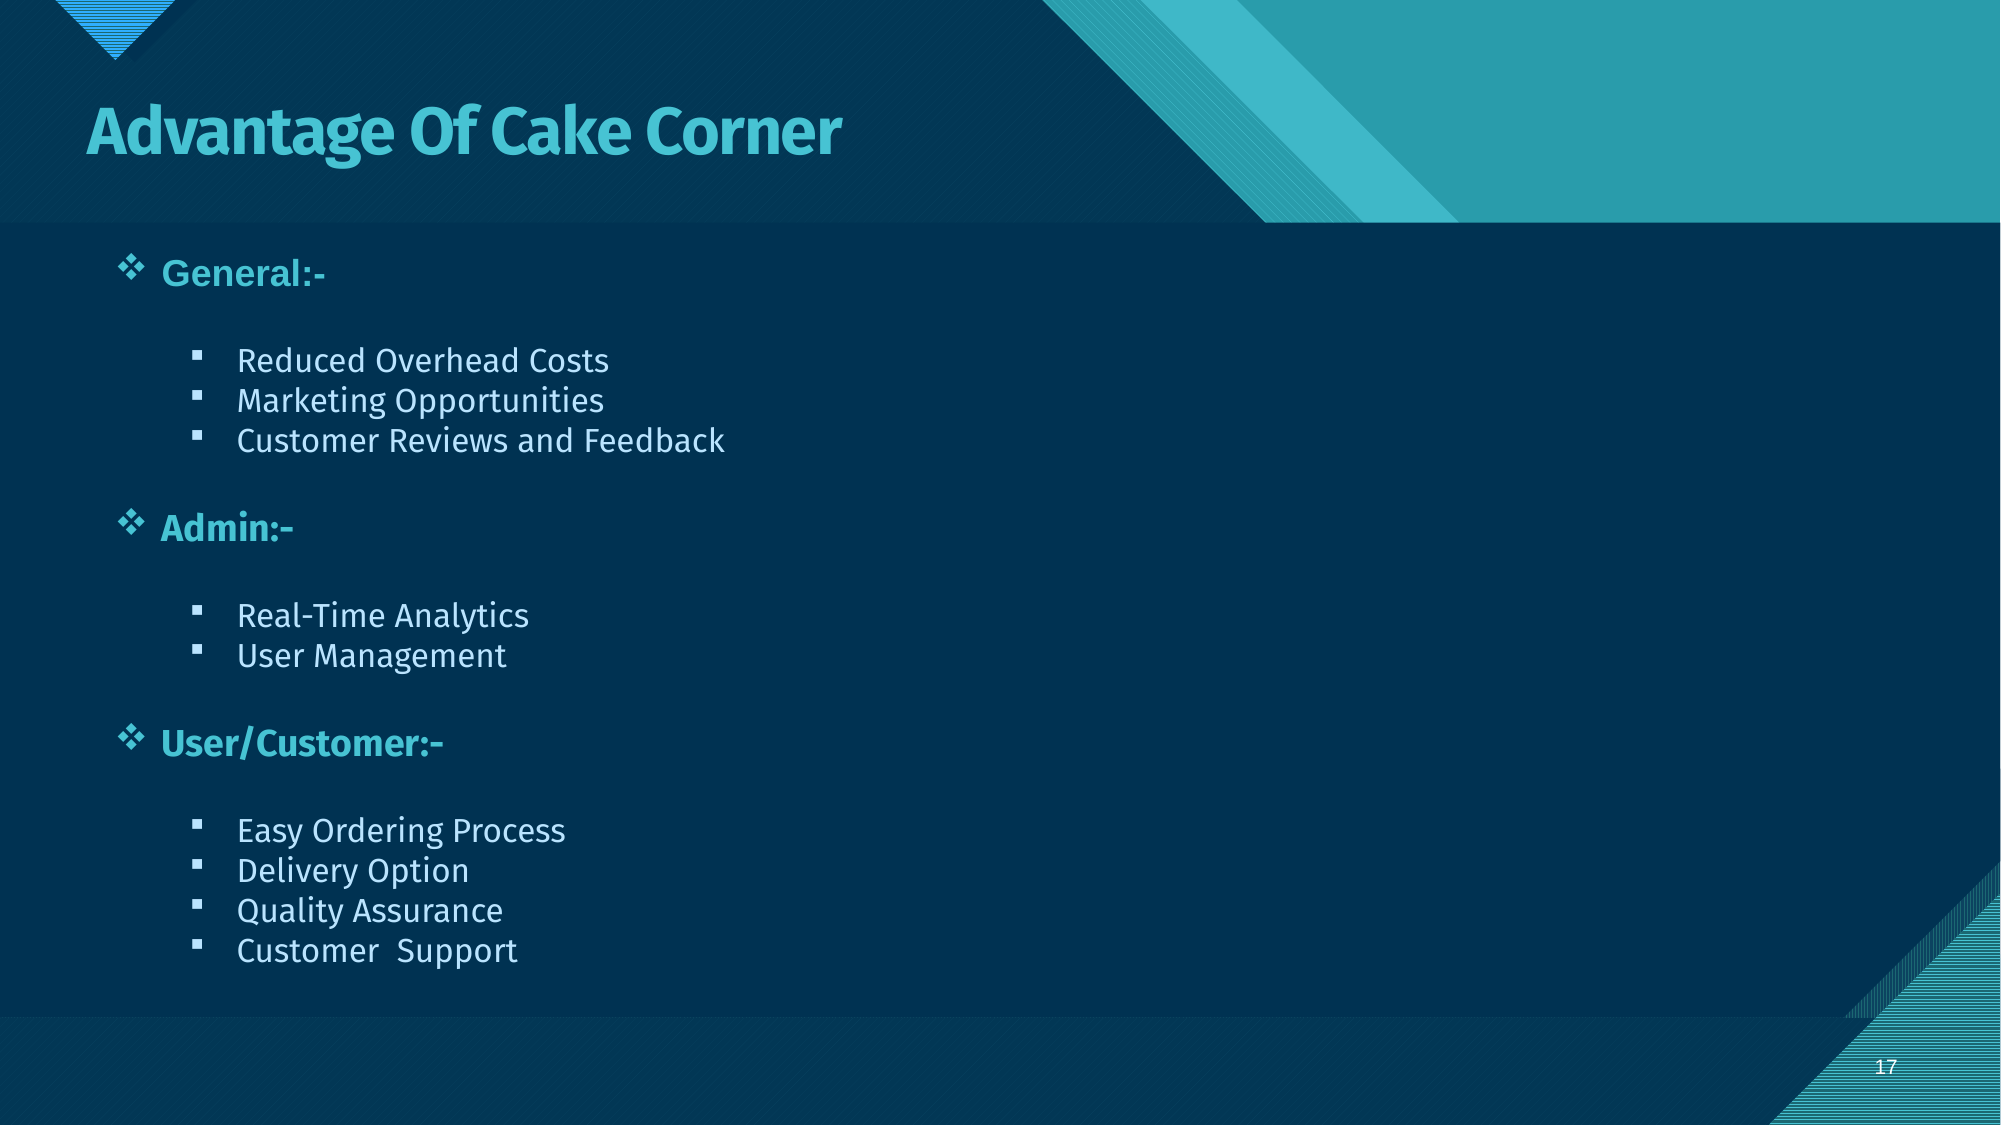

# Advantage Of Cake Corner
General:-

Reduced Overhead Costs
Marketing Opportunities
Customer Reviews and Feedback

Admin:-

Real-Time Analytics
User Management

User/Customer:-

Easy Ordering Process
Delivery Option
Quality Assurance
Customer  Support
17